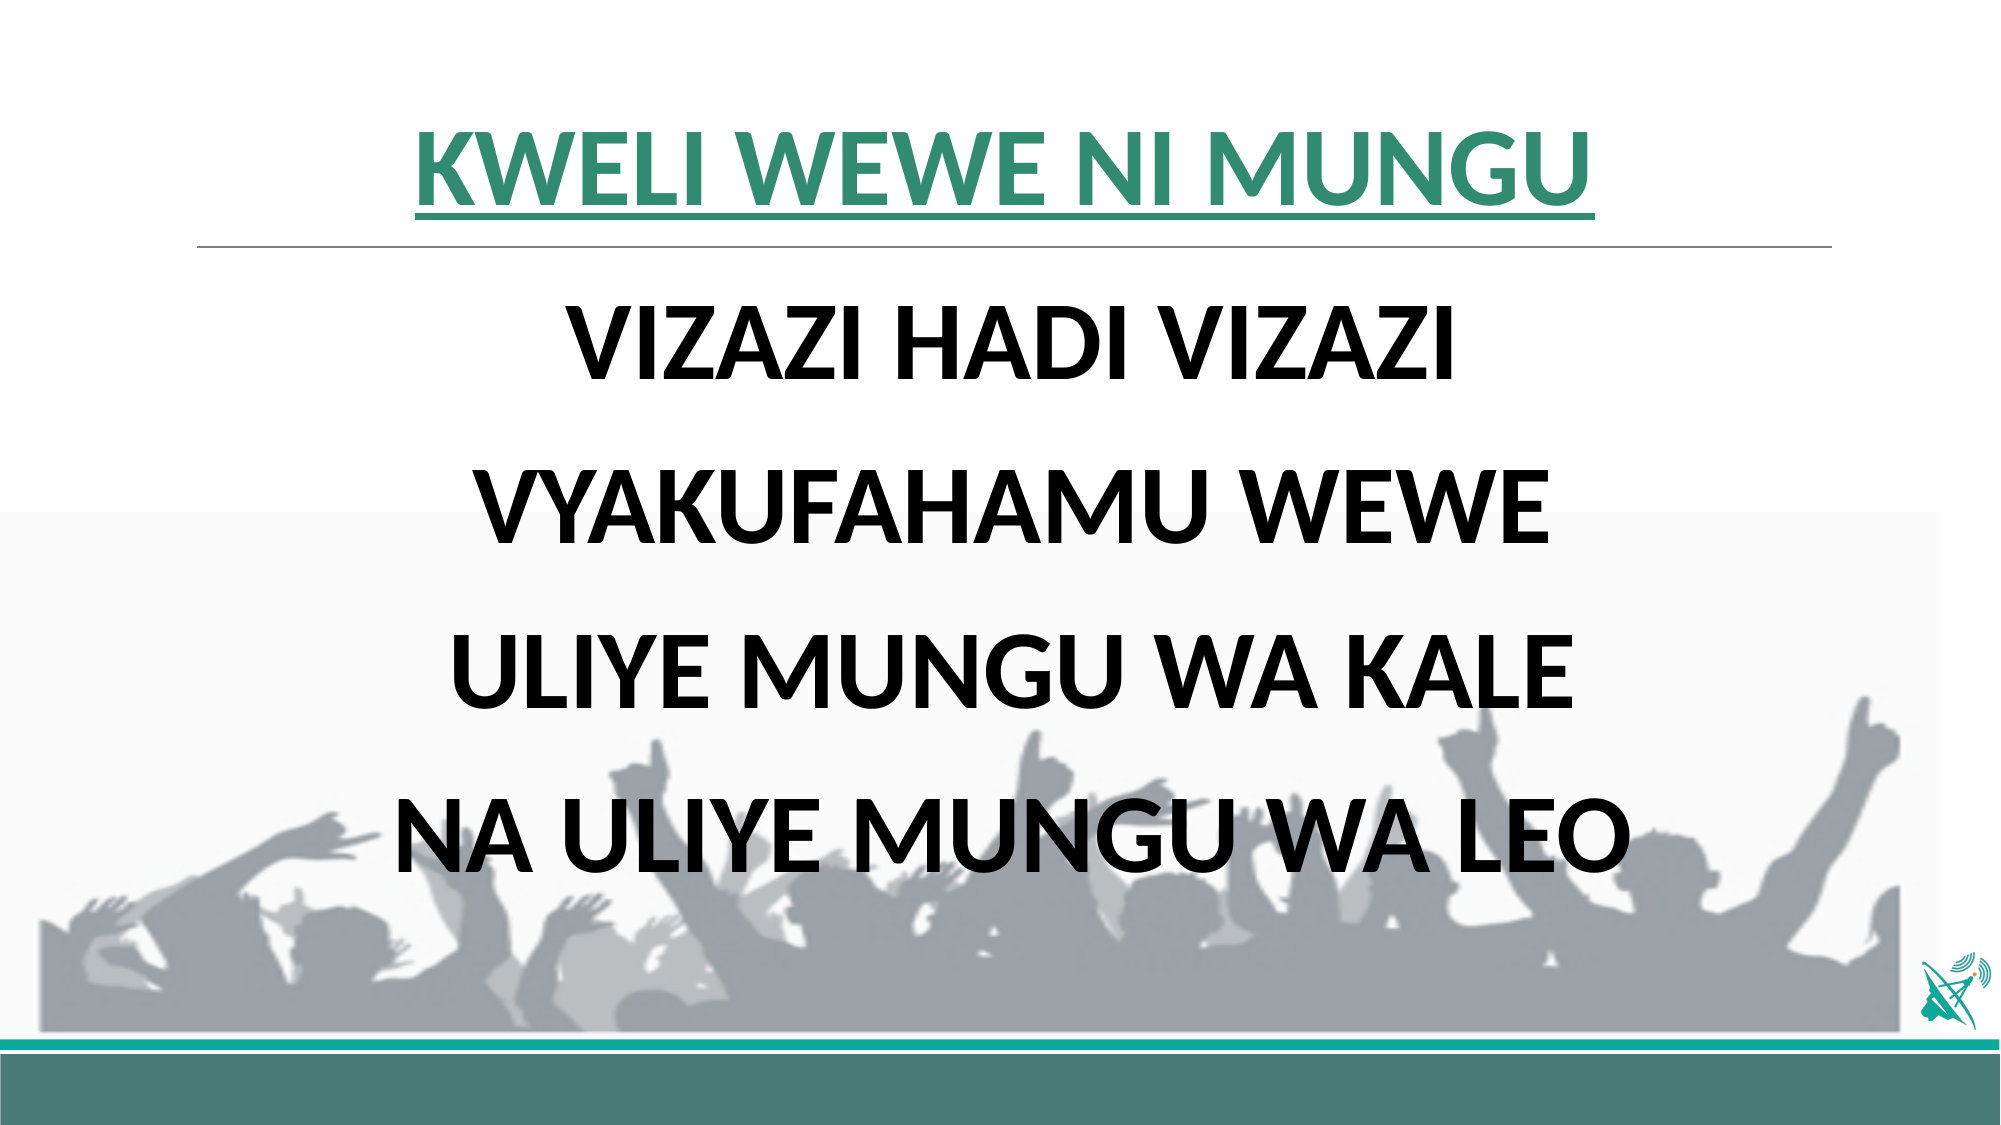

# KWELI WEWE NI MUNGU
VIZAZI HADI VIZAZI
VYAKUFAHAMU WEWE
ULIYE MUNGU WA KALE
NA ULIYE MUNGU WA LEO